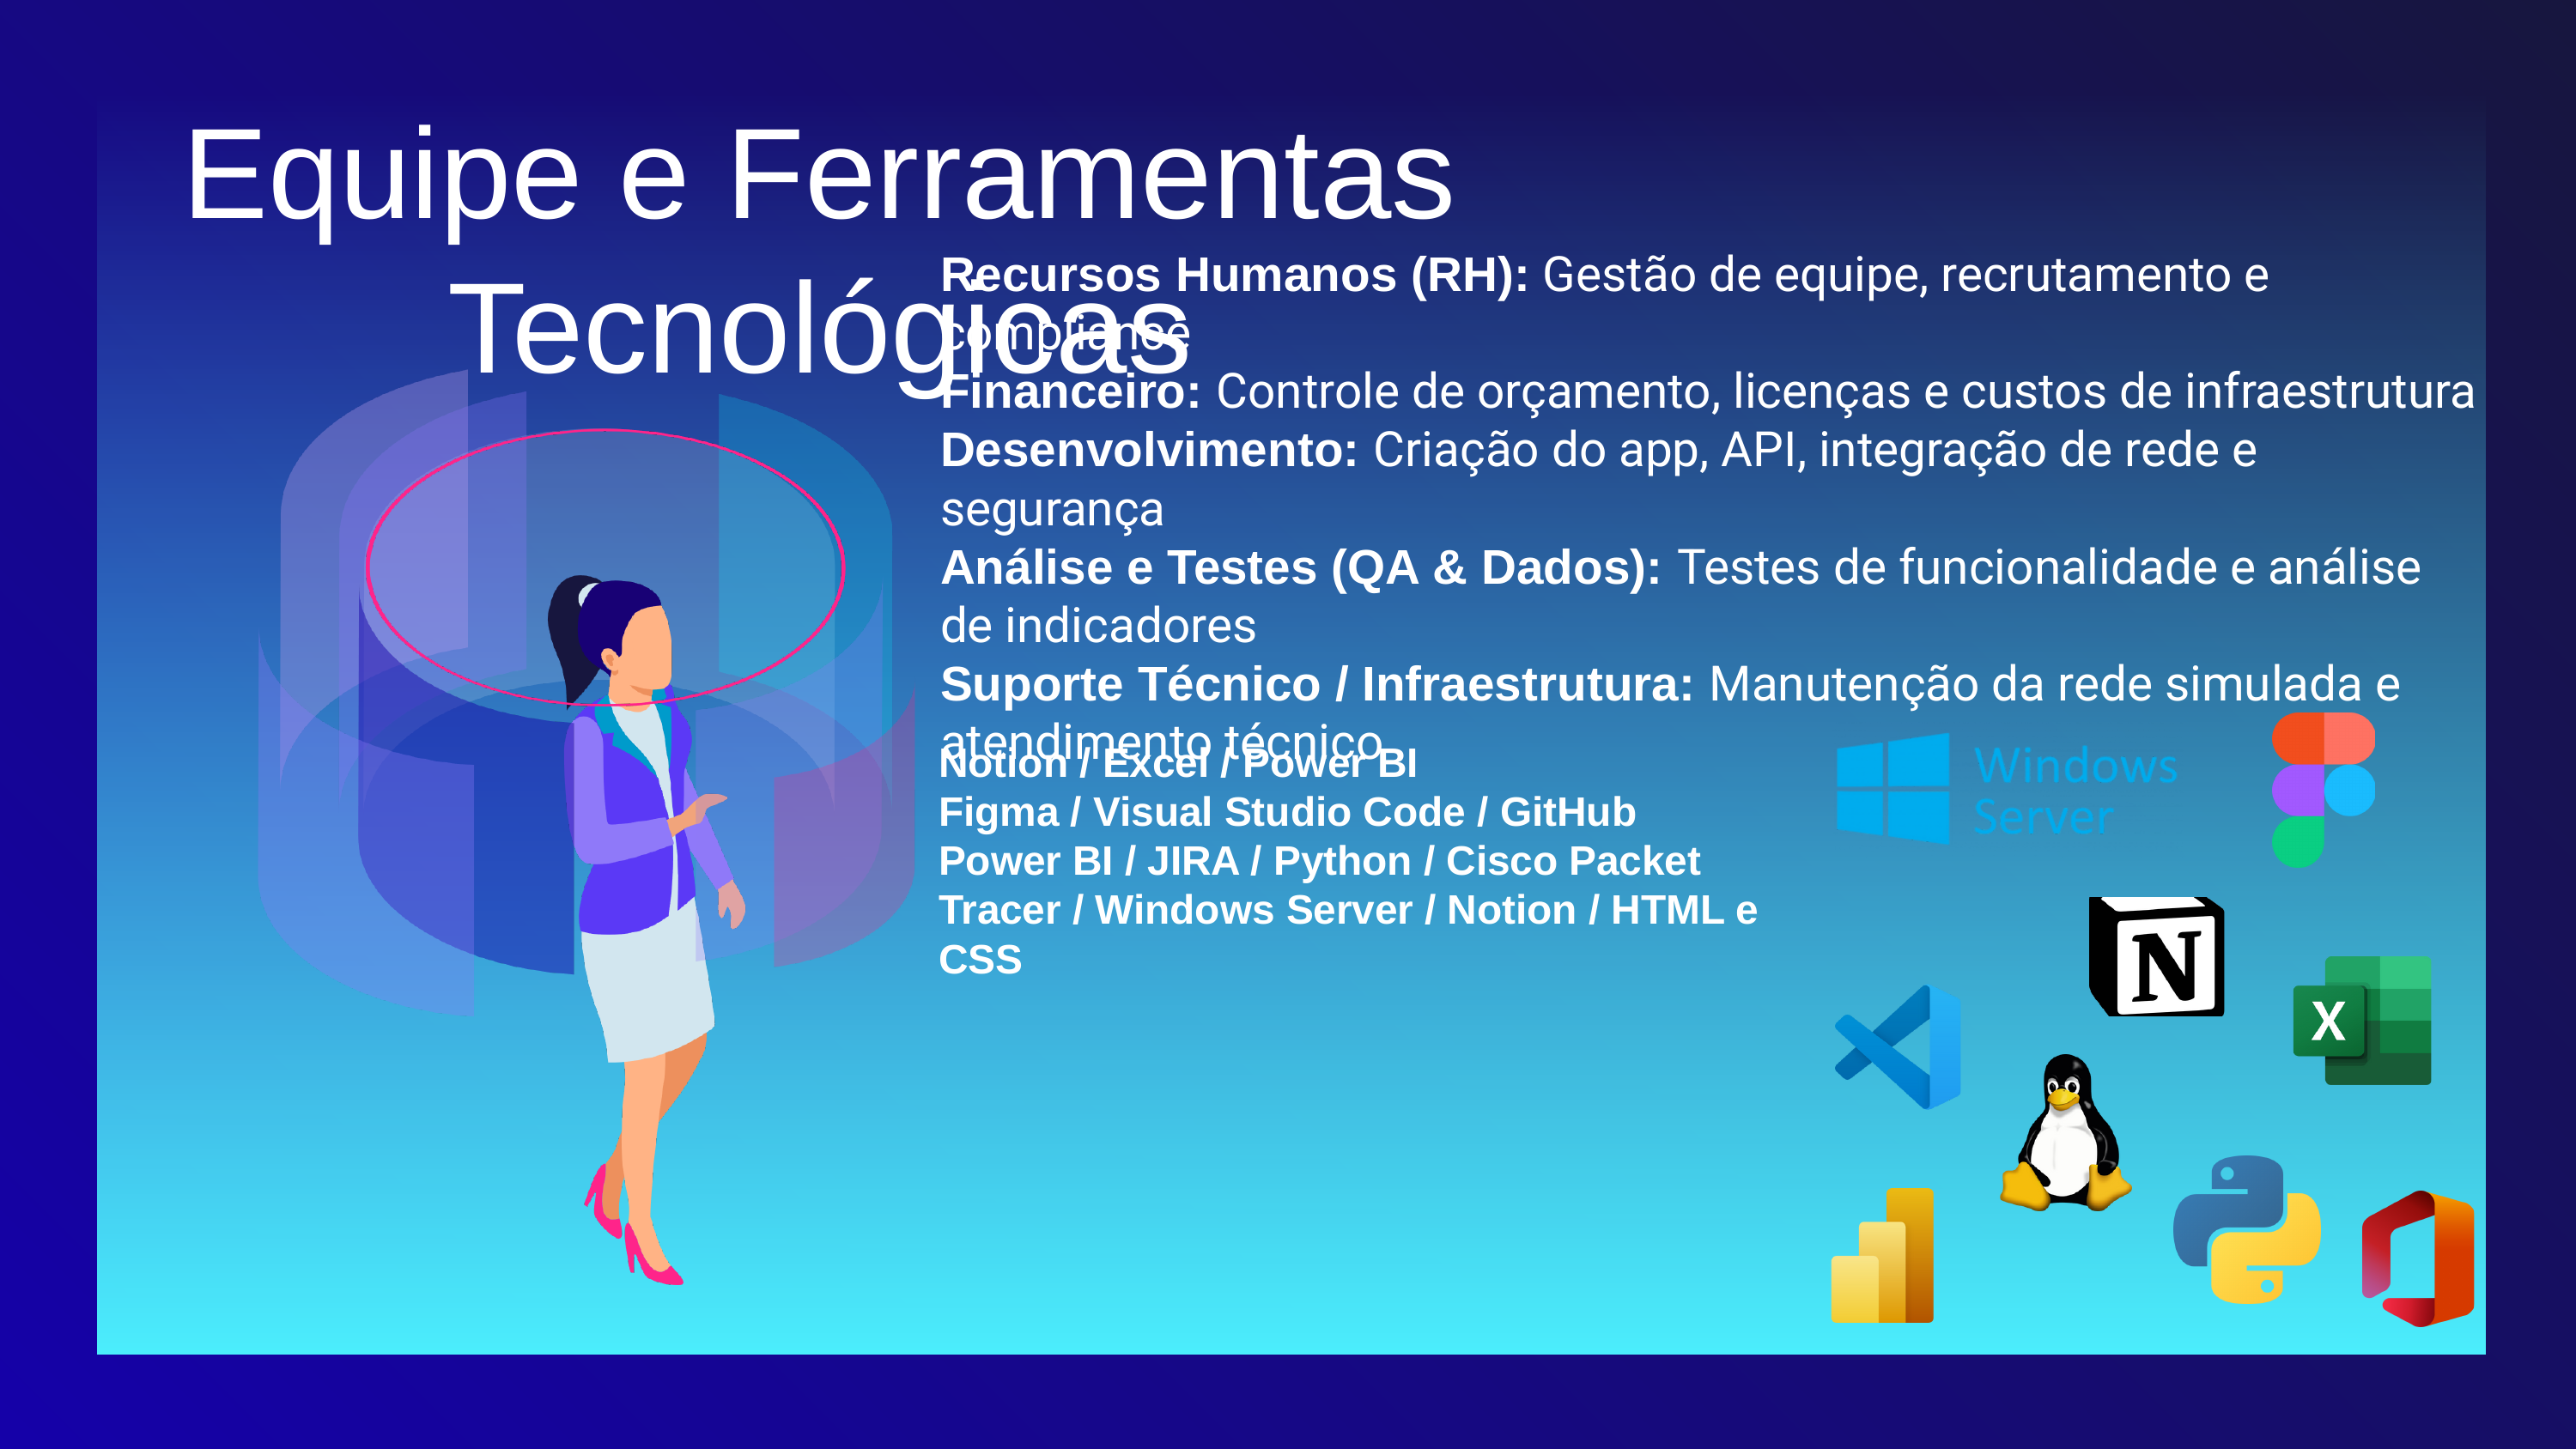

Equipe e Ferramentas Tecnológicas
Recursos Humanos (RH): Gestão de equipe, recrutamento e compliance
Financeiro: Controle de orçamento, licenças e custos de infraestrutura
Desenvolvimento: Criação do app, API, integração de rede e segurança
Análise e Testes (QA & Dados): Testes de funcionalidade e análise de indicadores
Suporte Técnico / Infraestrutura: Manutenção da rede simulada e atendimento técnico

Notion / Excel / Power BI
Figma / Visual Studio Code / GitHub
Power BI / JIRA / Python / Cisco Packet Tracer / Windows Server / Notion / HTML e CSS